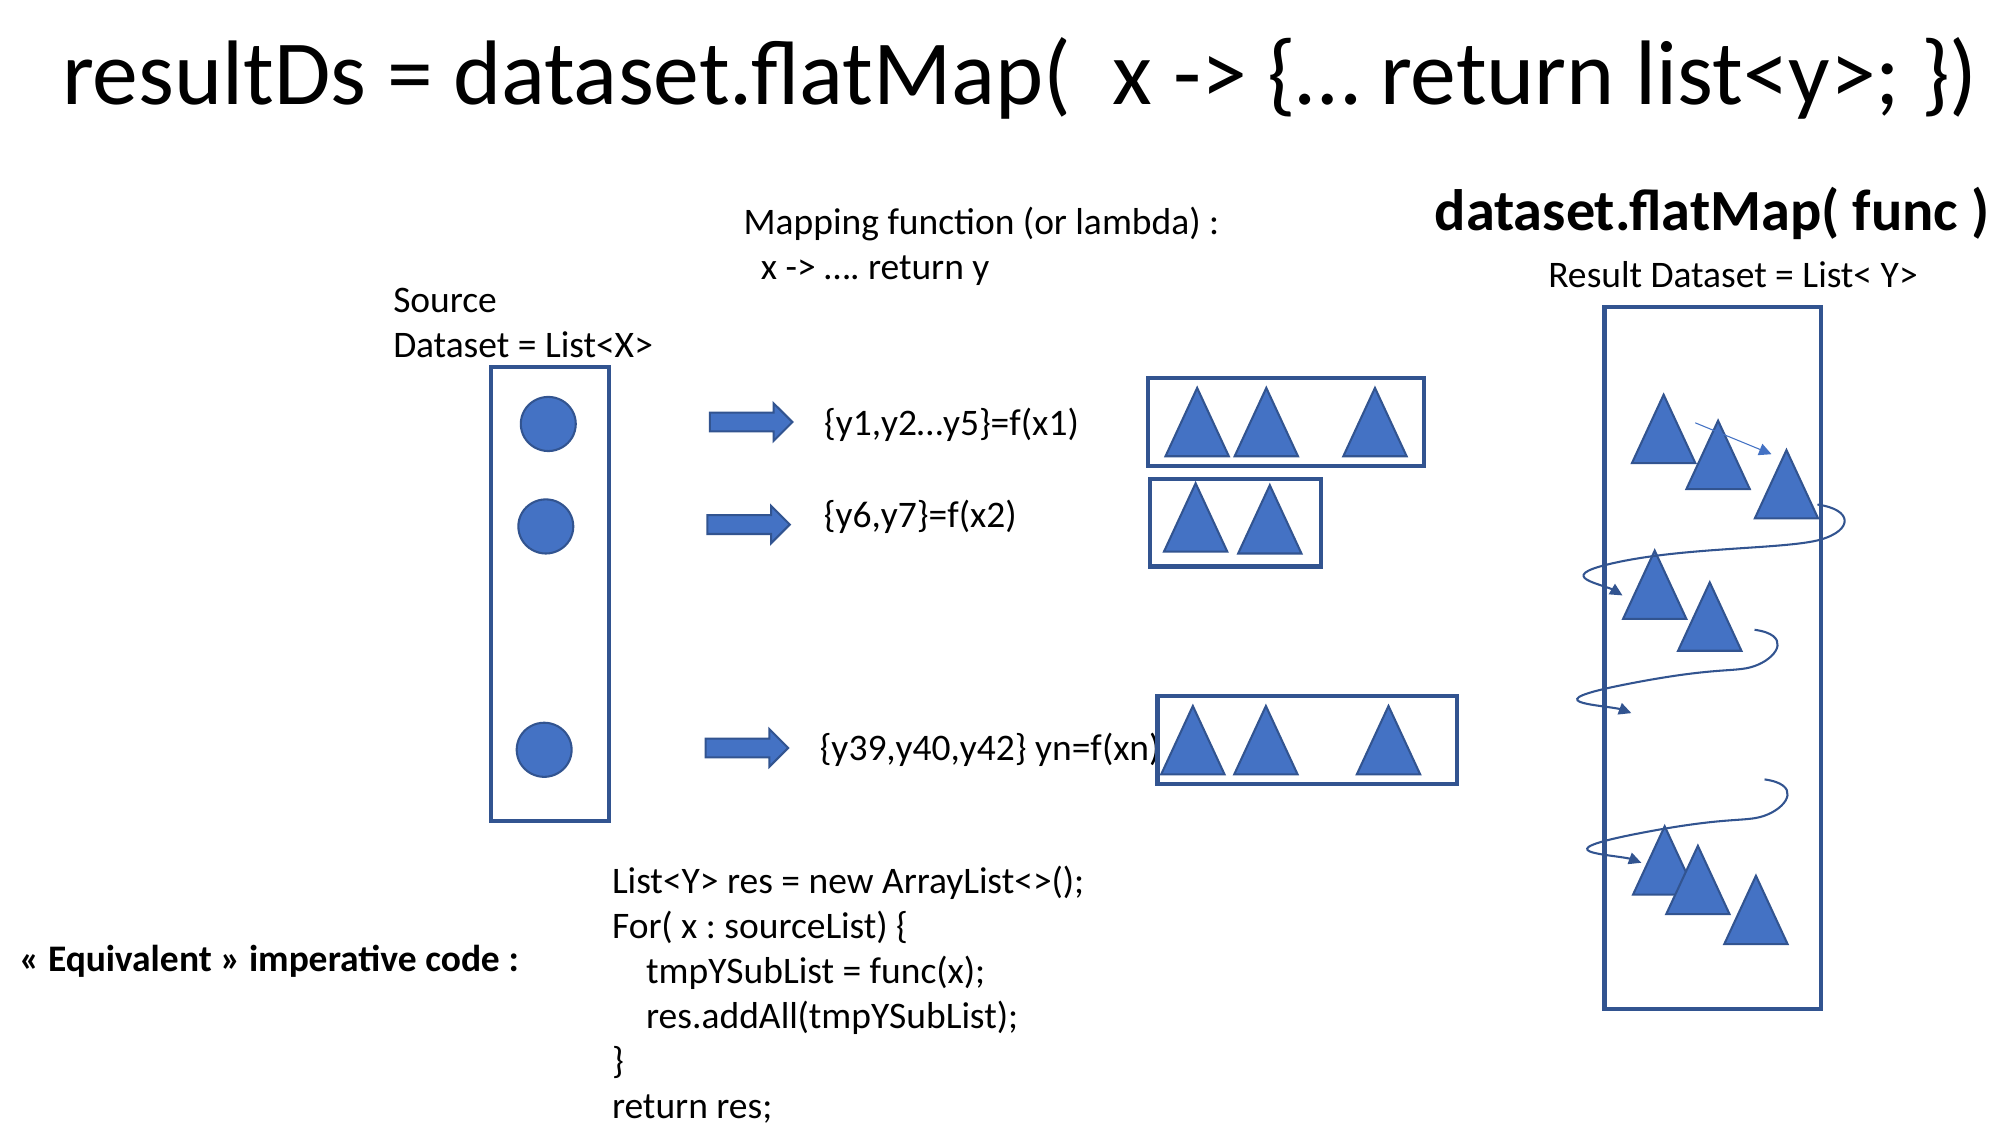

# resultDs = dataset.flatMap(  x -> {… return list<y>; })
dataset.flatMap( func )
Mapping function (or lambda) :
  x -> …. return y
Result Dataset = List< Y>
Source
Dataset = List<X>

{y1,y2…y5}=f(x1)

{y6,y7}=f(x2)

{y39,y40,y42} yn=f(xn)

List<Y> res = new ArrayList<>();
For( x : sourceList) {
    tmpYSubList = func(x);
    res.addAll(tmpYSubList);
}
return res;

« Equivalent » imperative code :